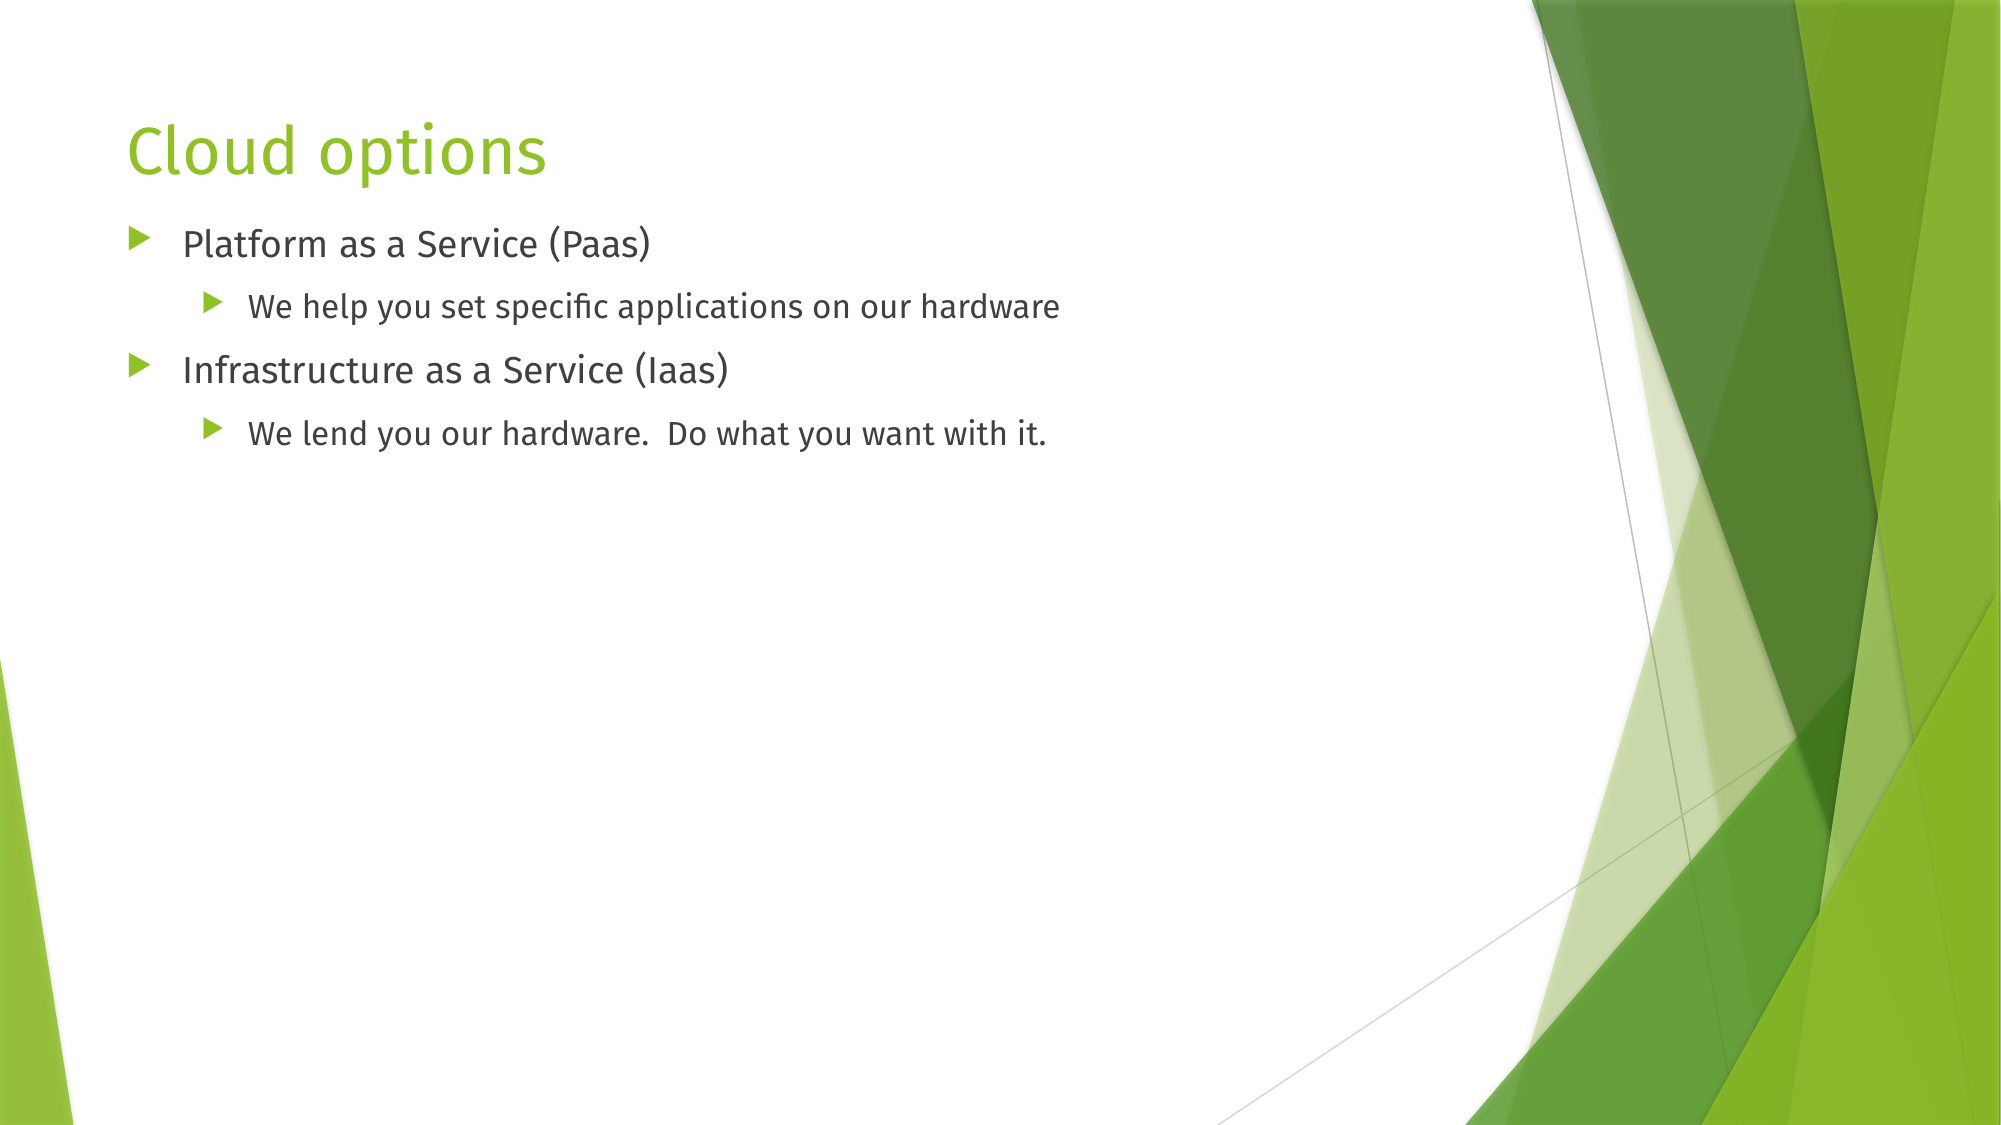

Cloud options
Platform as a Service (Paas)
We help you set specific applications on our hardware
Infrastructure as a Service (Iaas)
We lend you our hardware.  Do what you want with it.